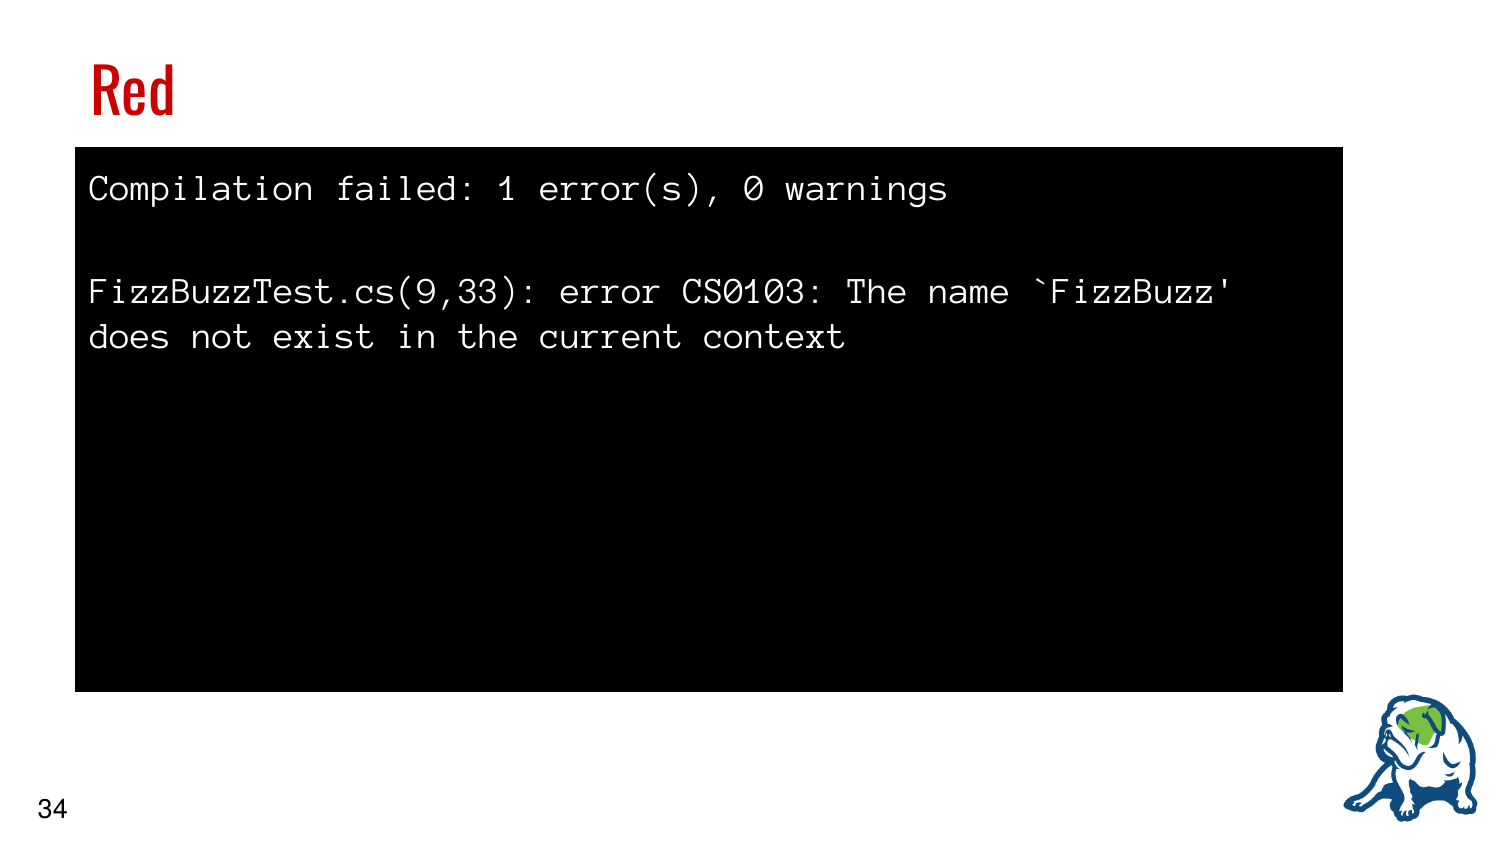

# Red
Compilation failed: 1 error(s), 0 warnings
FizzBuzzTest.cs(9,33): error CS0103: The name `FizzBuzz' does not exist in the current context
34